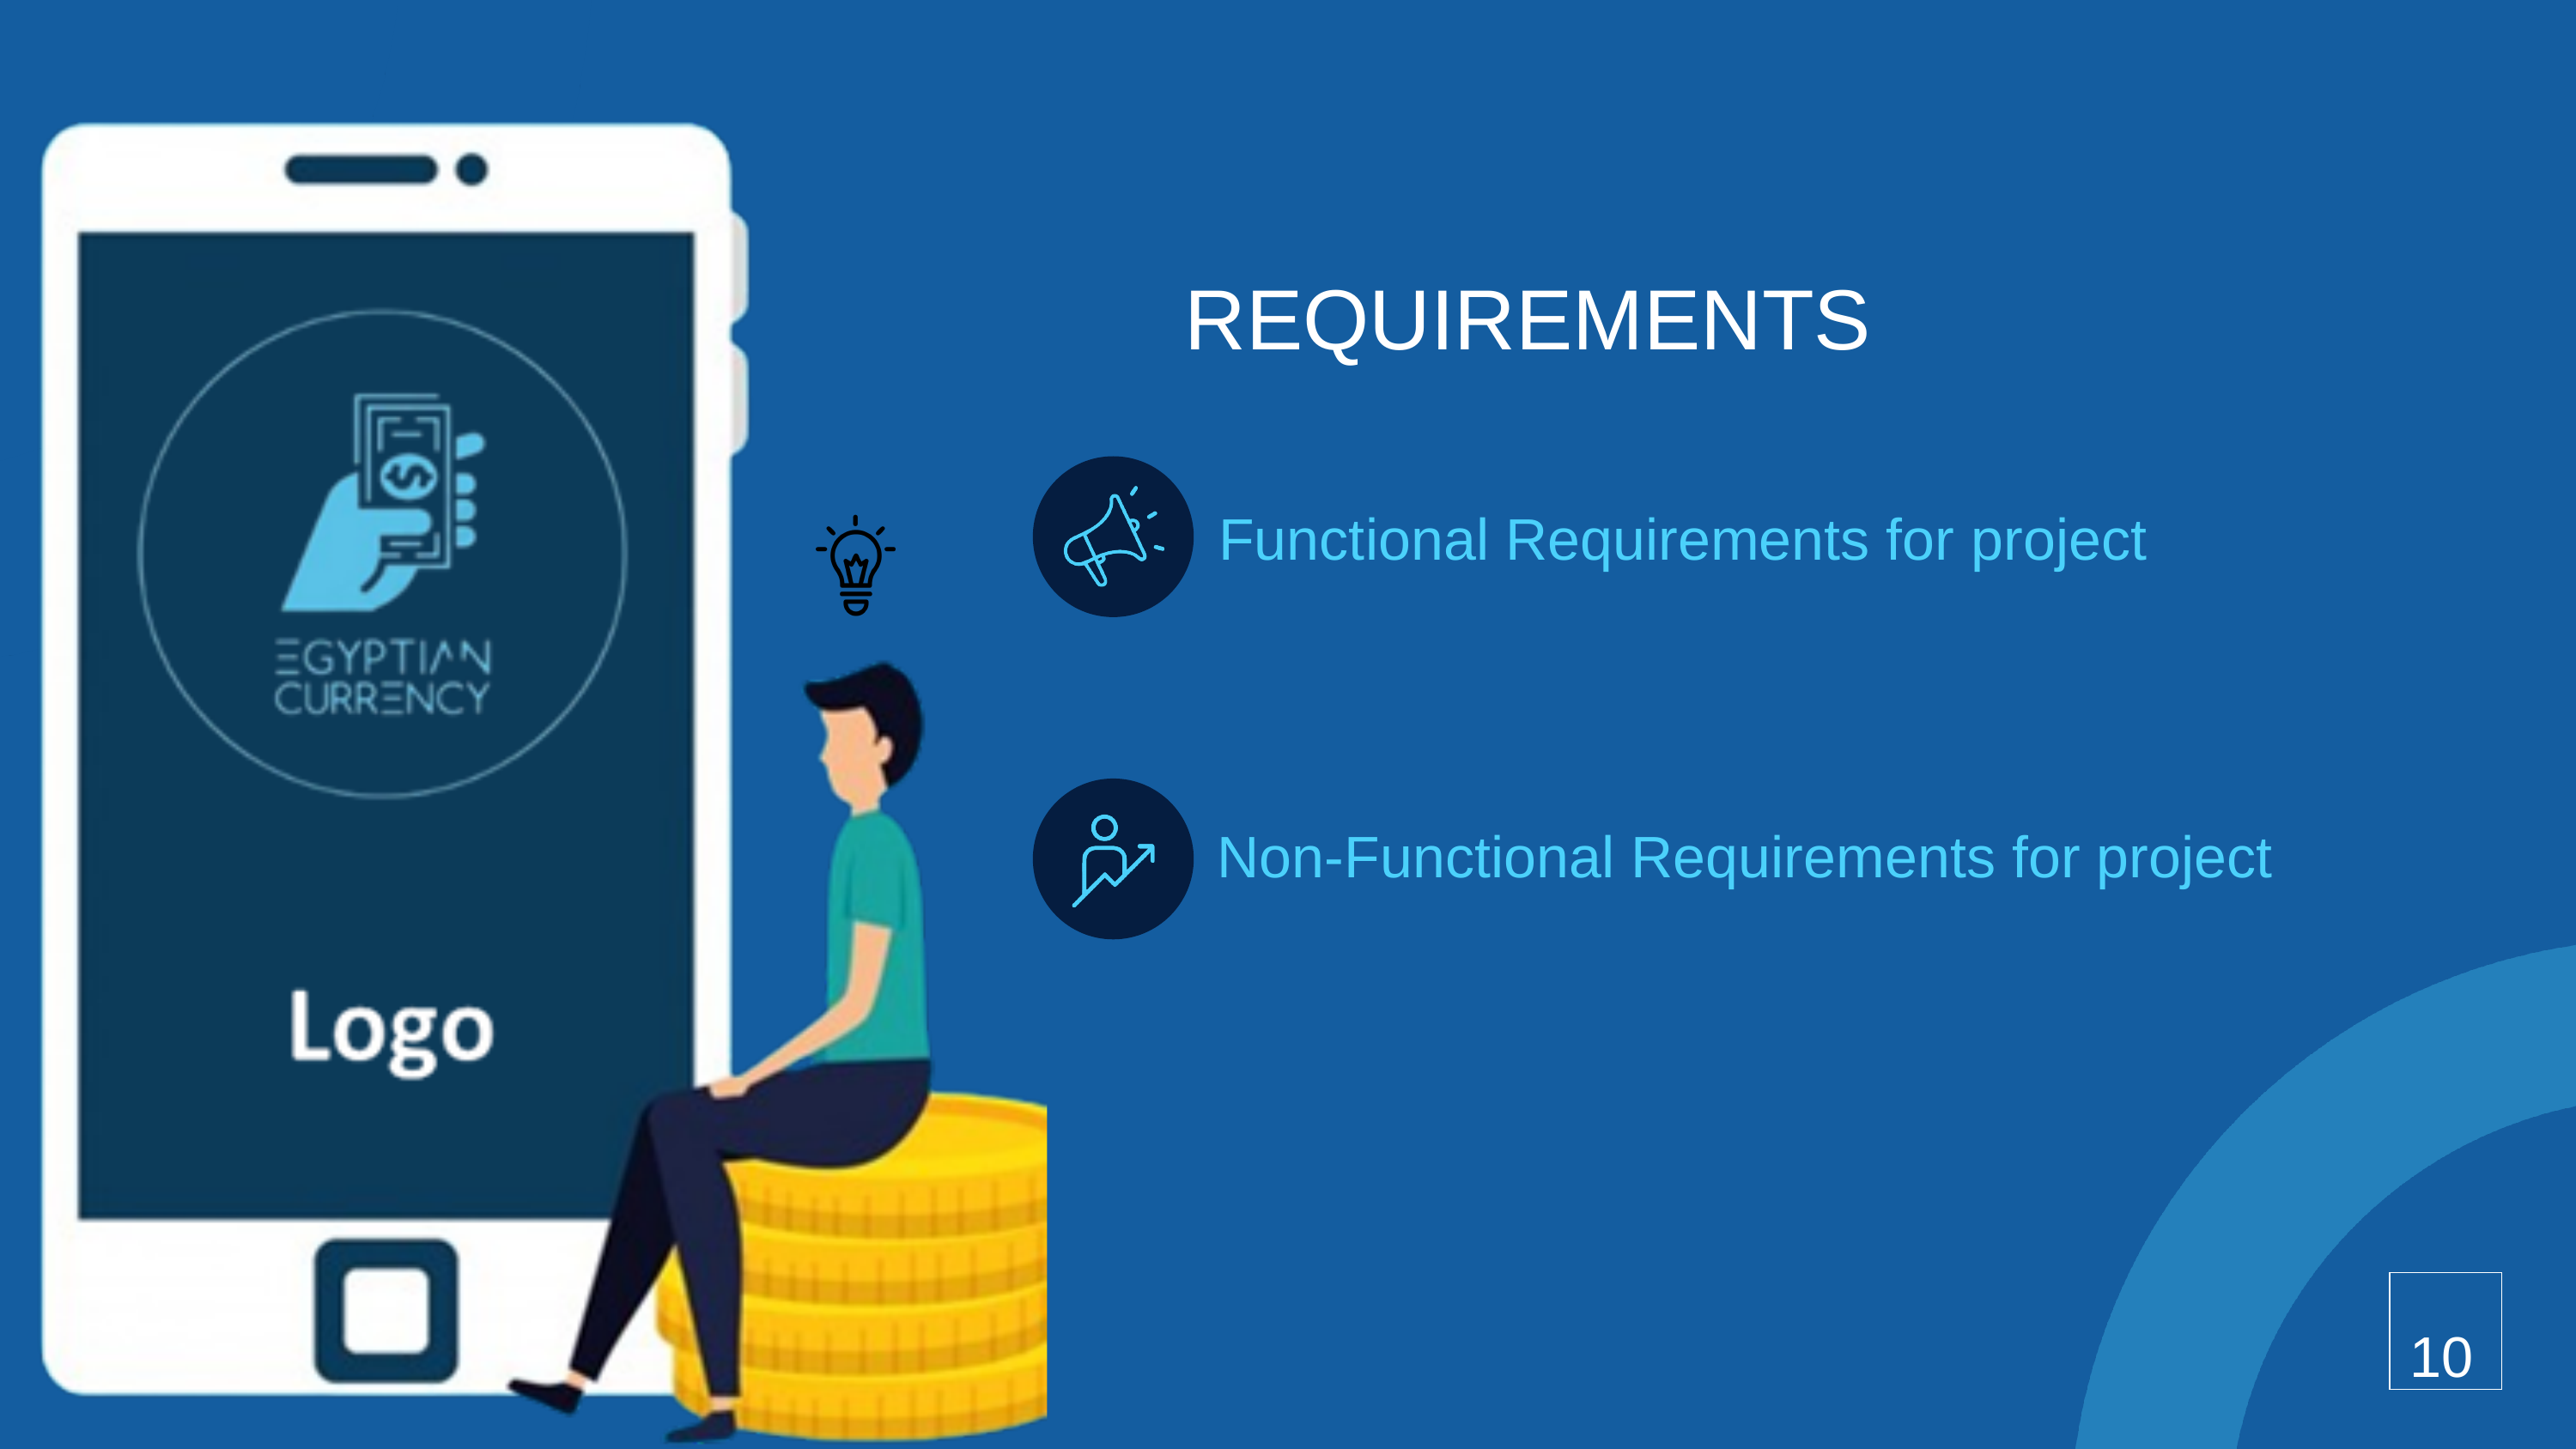

REQUIREMENTS

Functional Requirements for project

Non-Functional Requirements for project

10